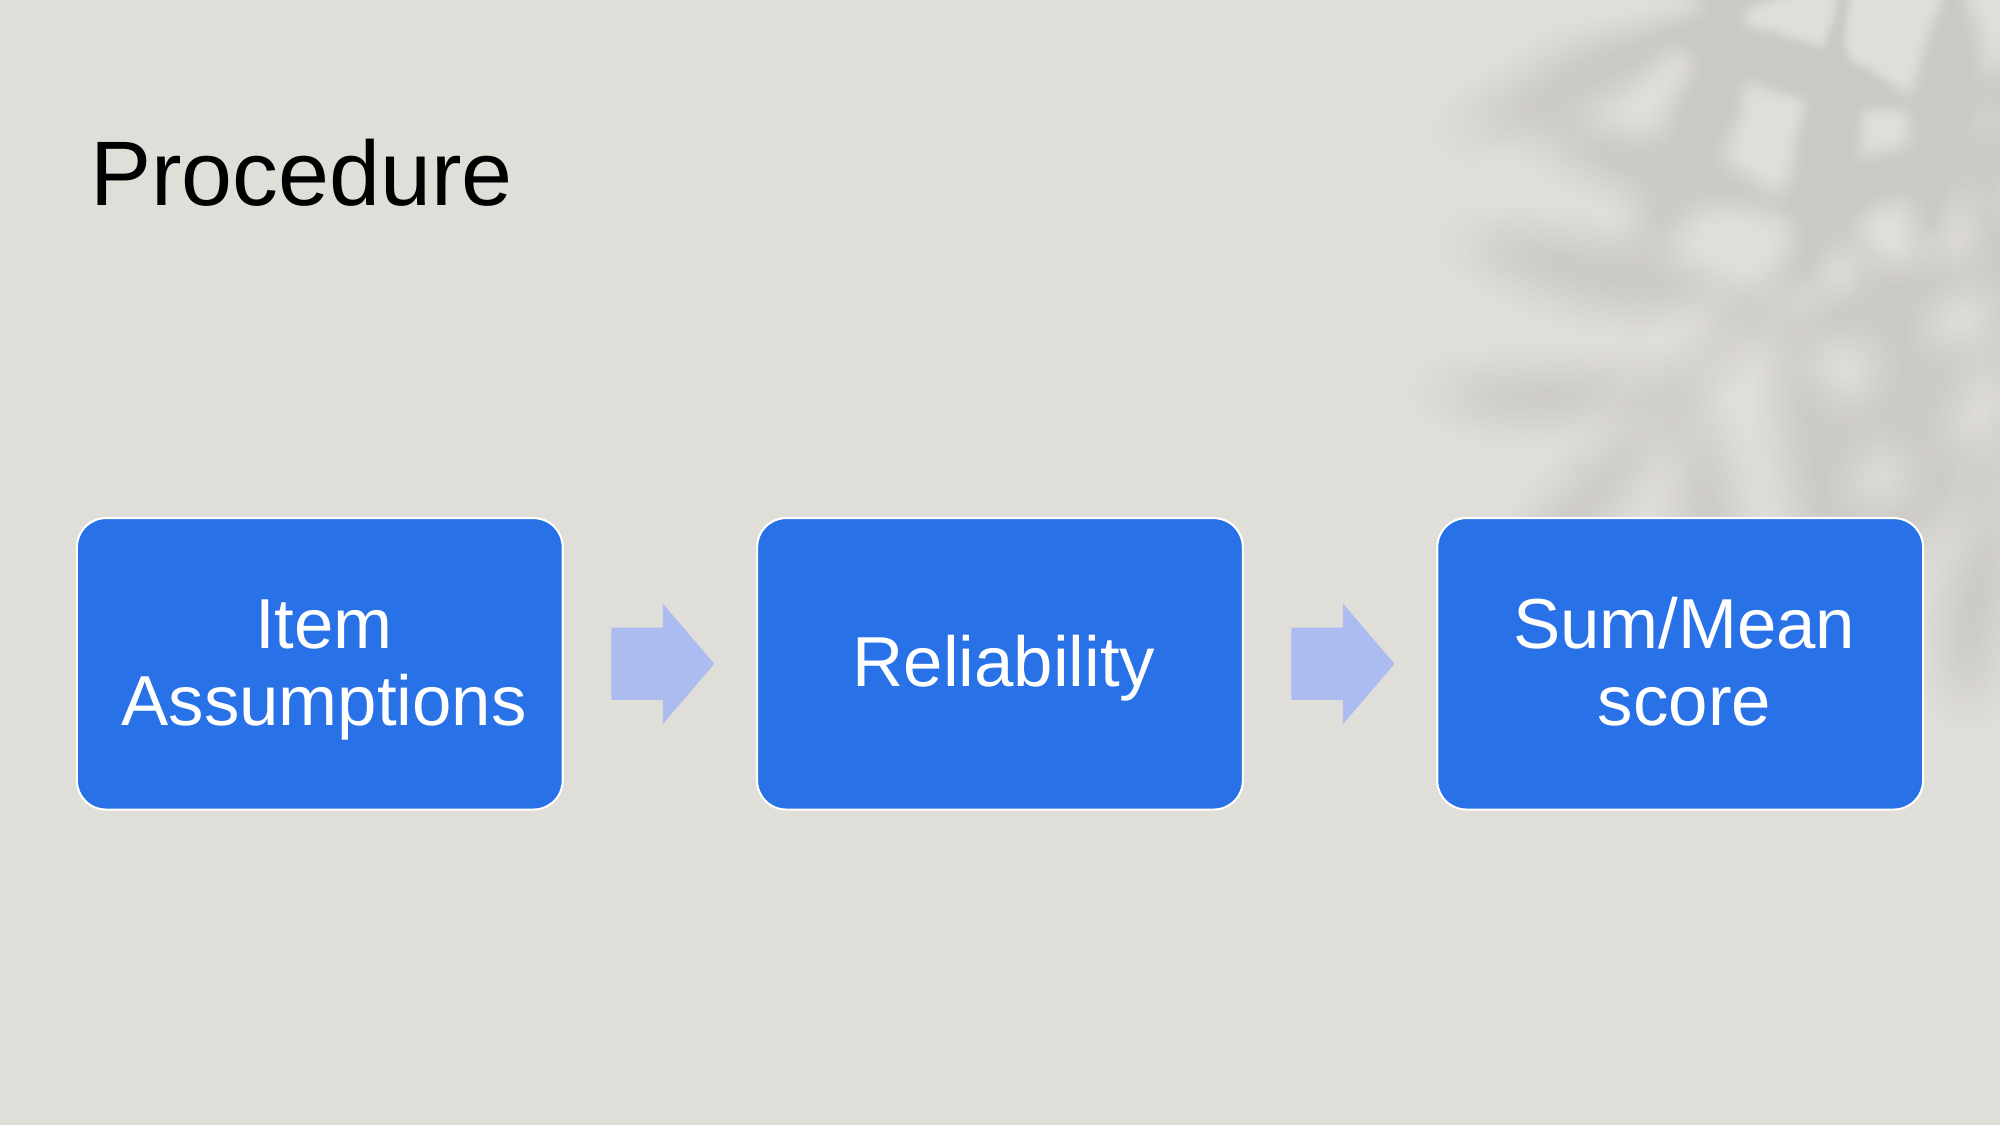

# Procedure
Item Assumptions

Reliability

Sum/Mean score